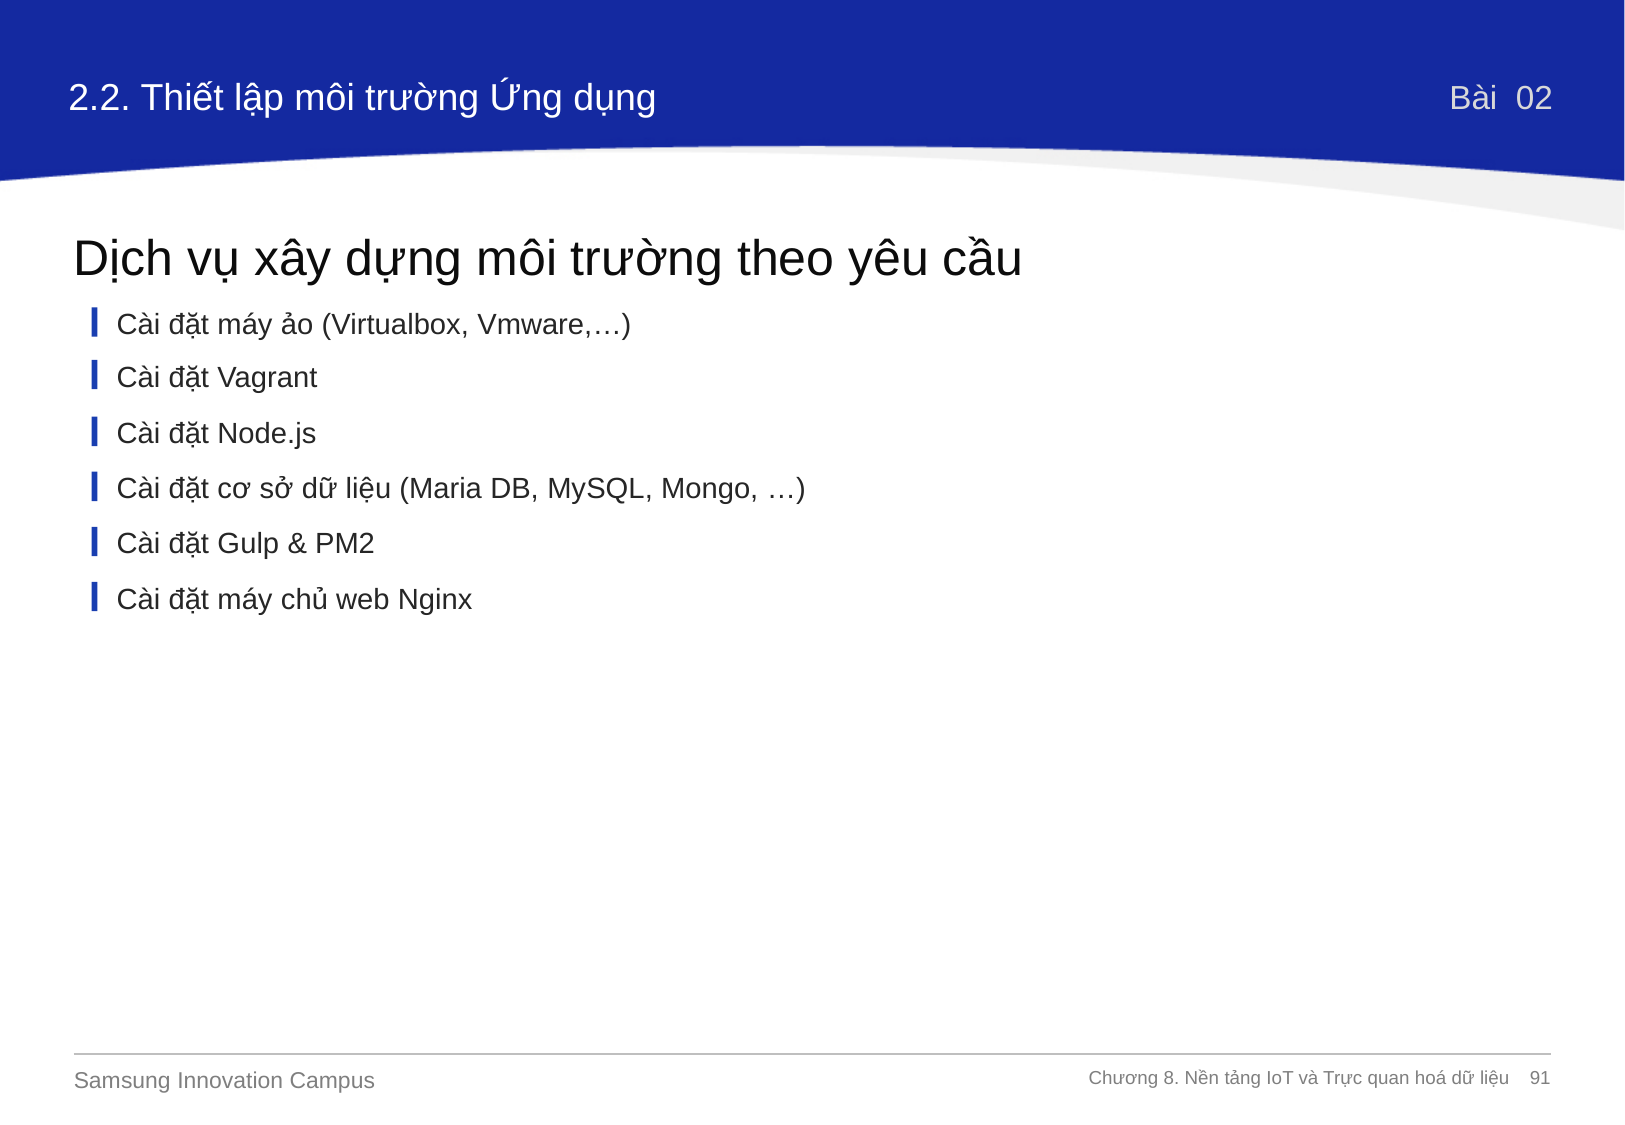

2.2. Thiết lập môi trường Ứng dụng
Bài  02

Dịch vụ xây dựng môi trường theo yêu cầu
Cài đặt máy ảo (Virtualbox, Vmware,…)

Cài đặt Vagrant

Cài đặt Node.js

Cài đặt cơ sở dữ liệu (Maria DB, MySQL, Mongo, …)

Cài đặt Gulp & PM2

Cài đặt máy chủ web Nginx